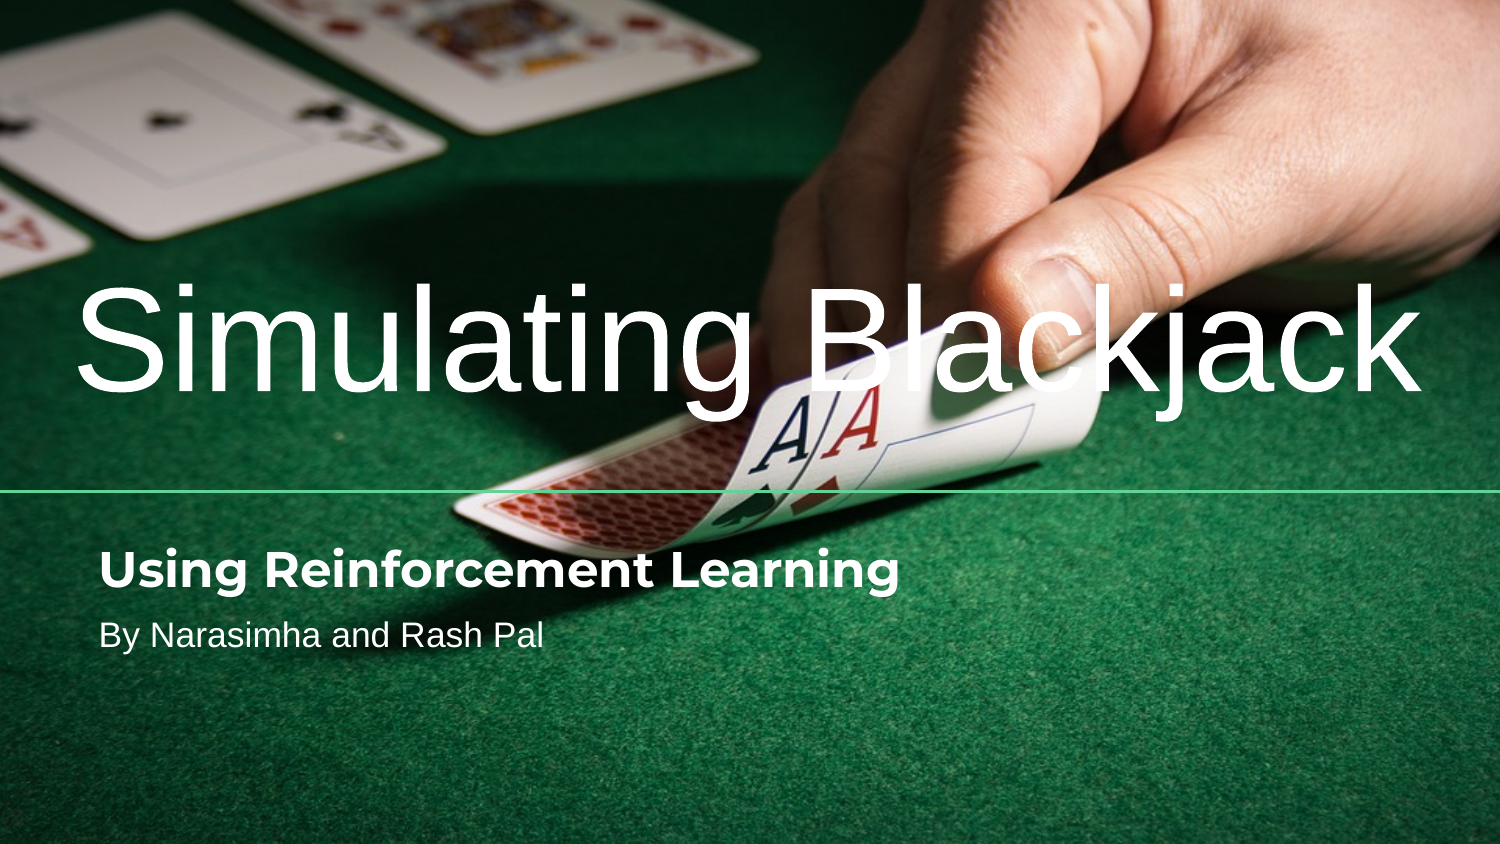

#
Simulating Blackjack
Using Reinforcement Learning

By Narasimha and Rash Pal